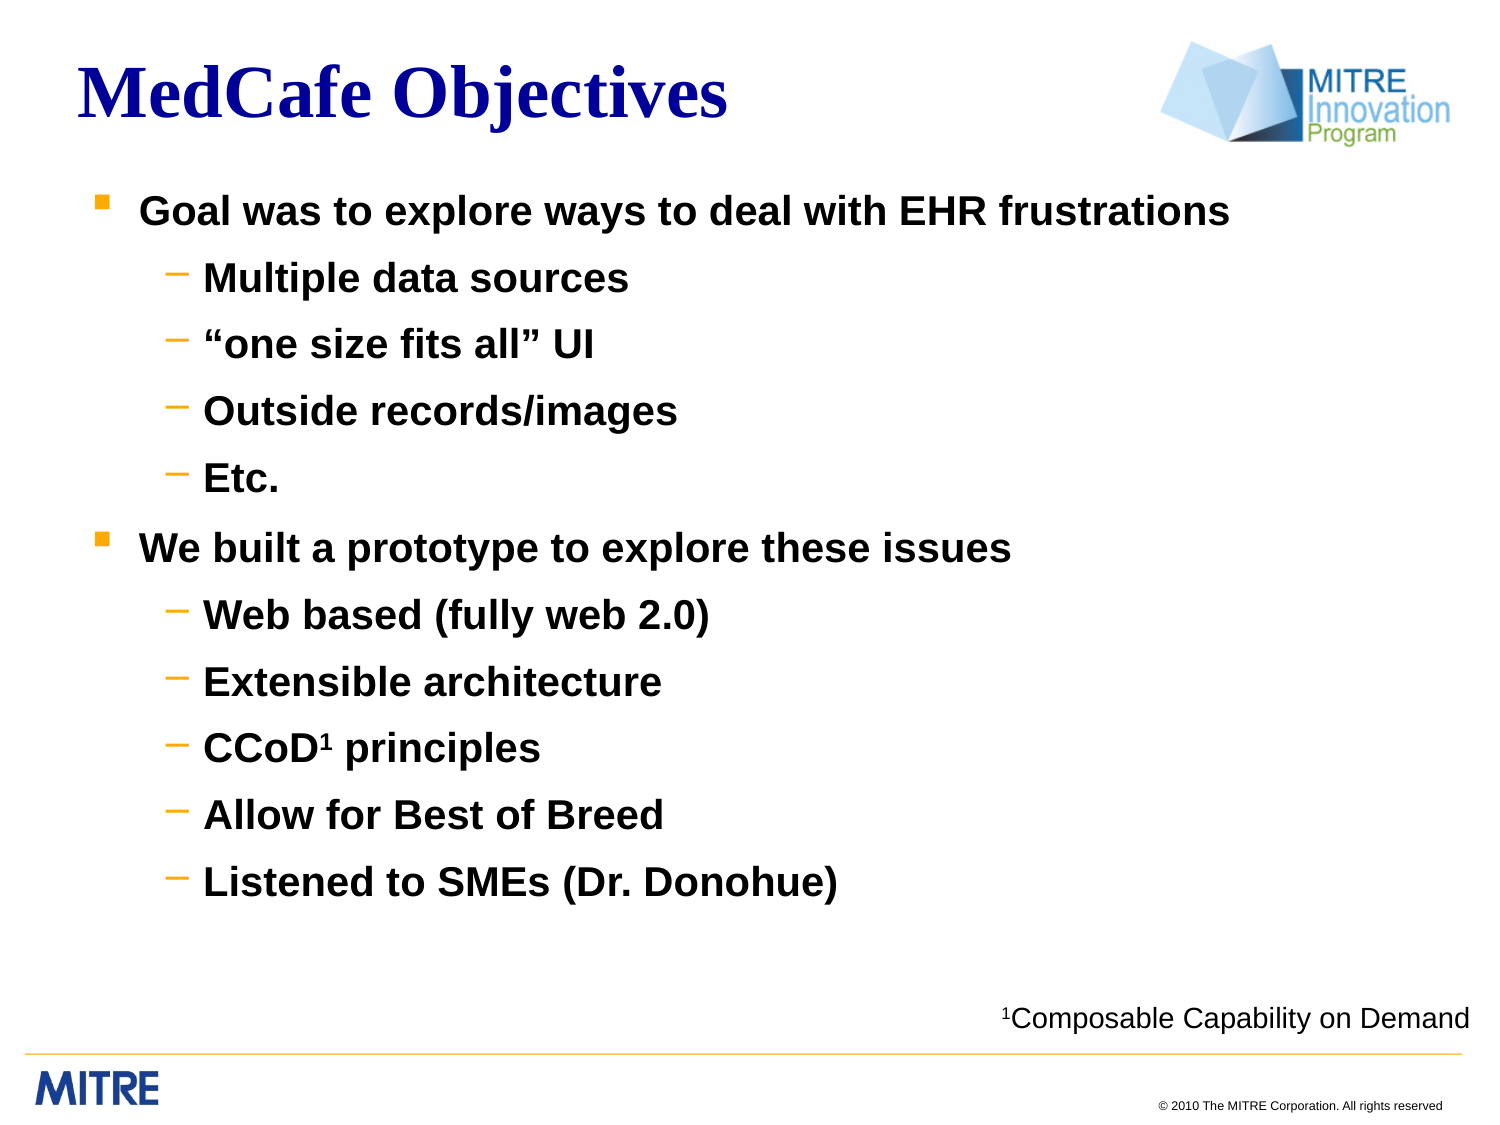

# MedCafe Objectives
Goal was to explore ways to deal with EHR frustrations
Multiple data sources
“one size fits all” UI
Outside records/images
Etc.
We built a prototype to explore these issues
Web based (fully web 2.0)
Extensible architecture
CCoD1 principles
Allow for Best of Breed
Listened to SMEs (Dr. Donohue)
1Composable Capability on Demand